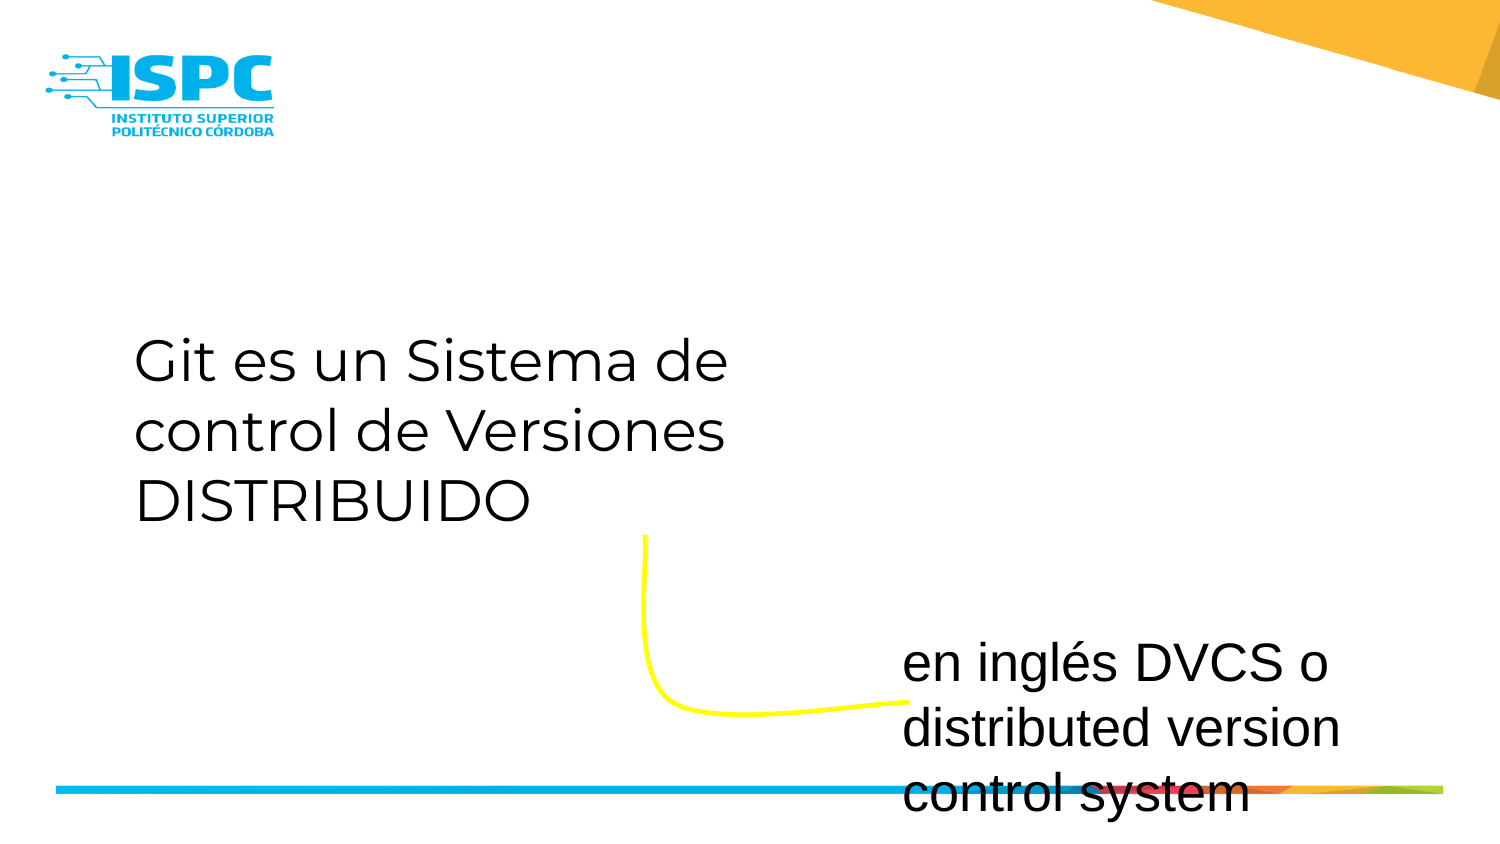

Git es un Sistema de control de Versiones DISTRIBUIDO

en inglés DVCS o distributed version control system